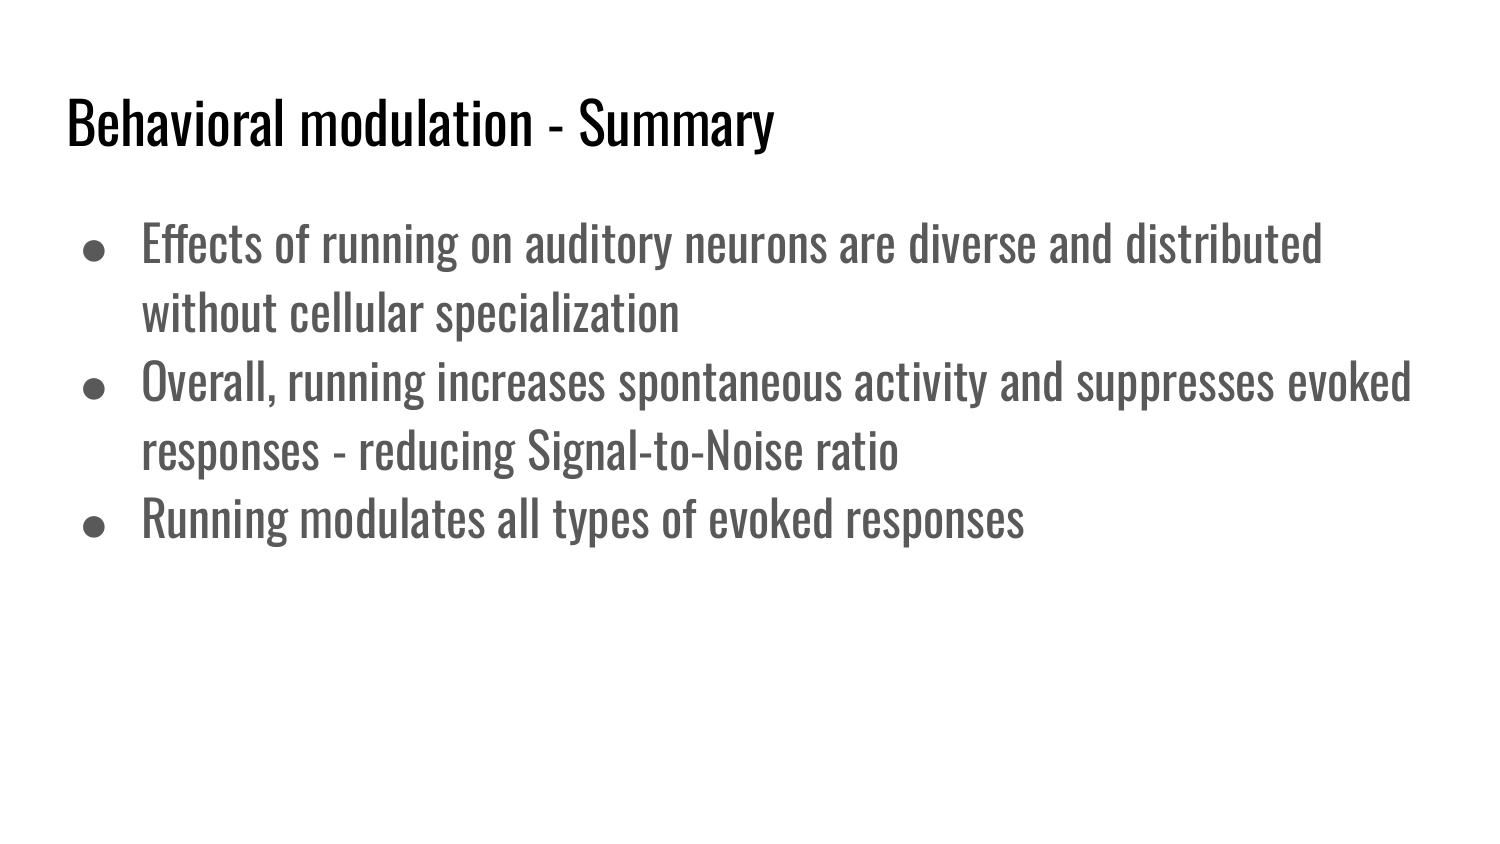

# Behavioral modulation - Summary
Effects of running on auditory neurons are diverse and distributed without cellular specialization
Overall, running increases spontaneous activity and suppresses evoked responses - reducing Signal-to-Noise ratio
Running modulates all types of evoked responses